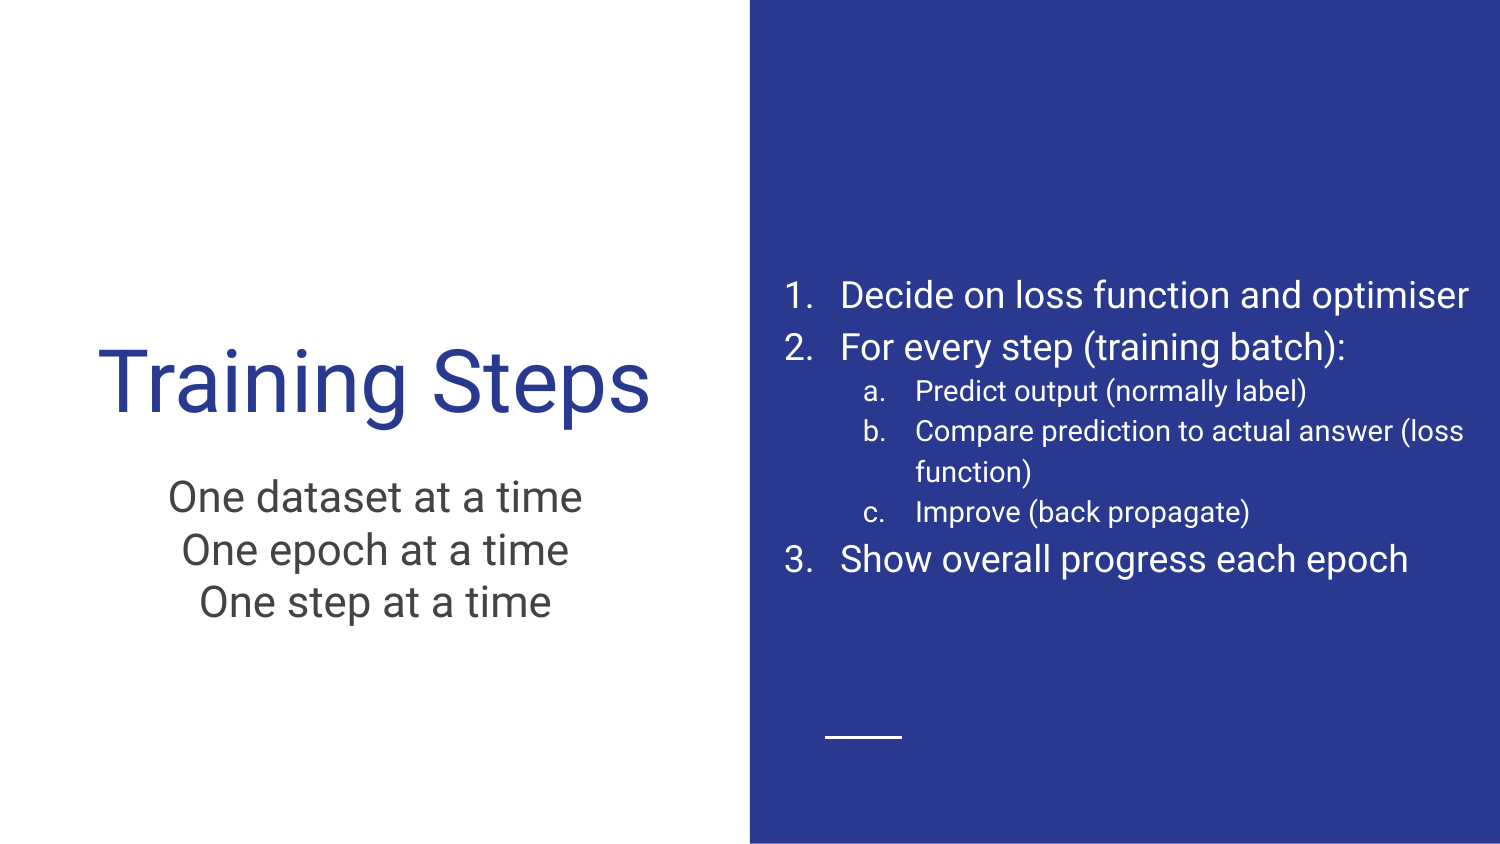

Decide on loss function and optimiser
For every step (training batch):
Predict output (normally label)
Compare prediction to actual answer (loss function)
Improve (back propagate)
Show overall progress each epoch
# Training Steps
One dataset at a time
One epoch at a time
One step at a time